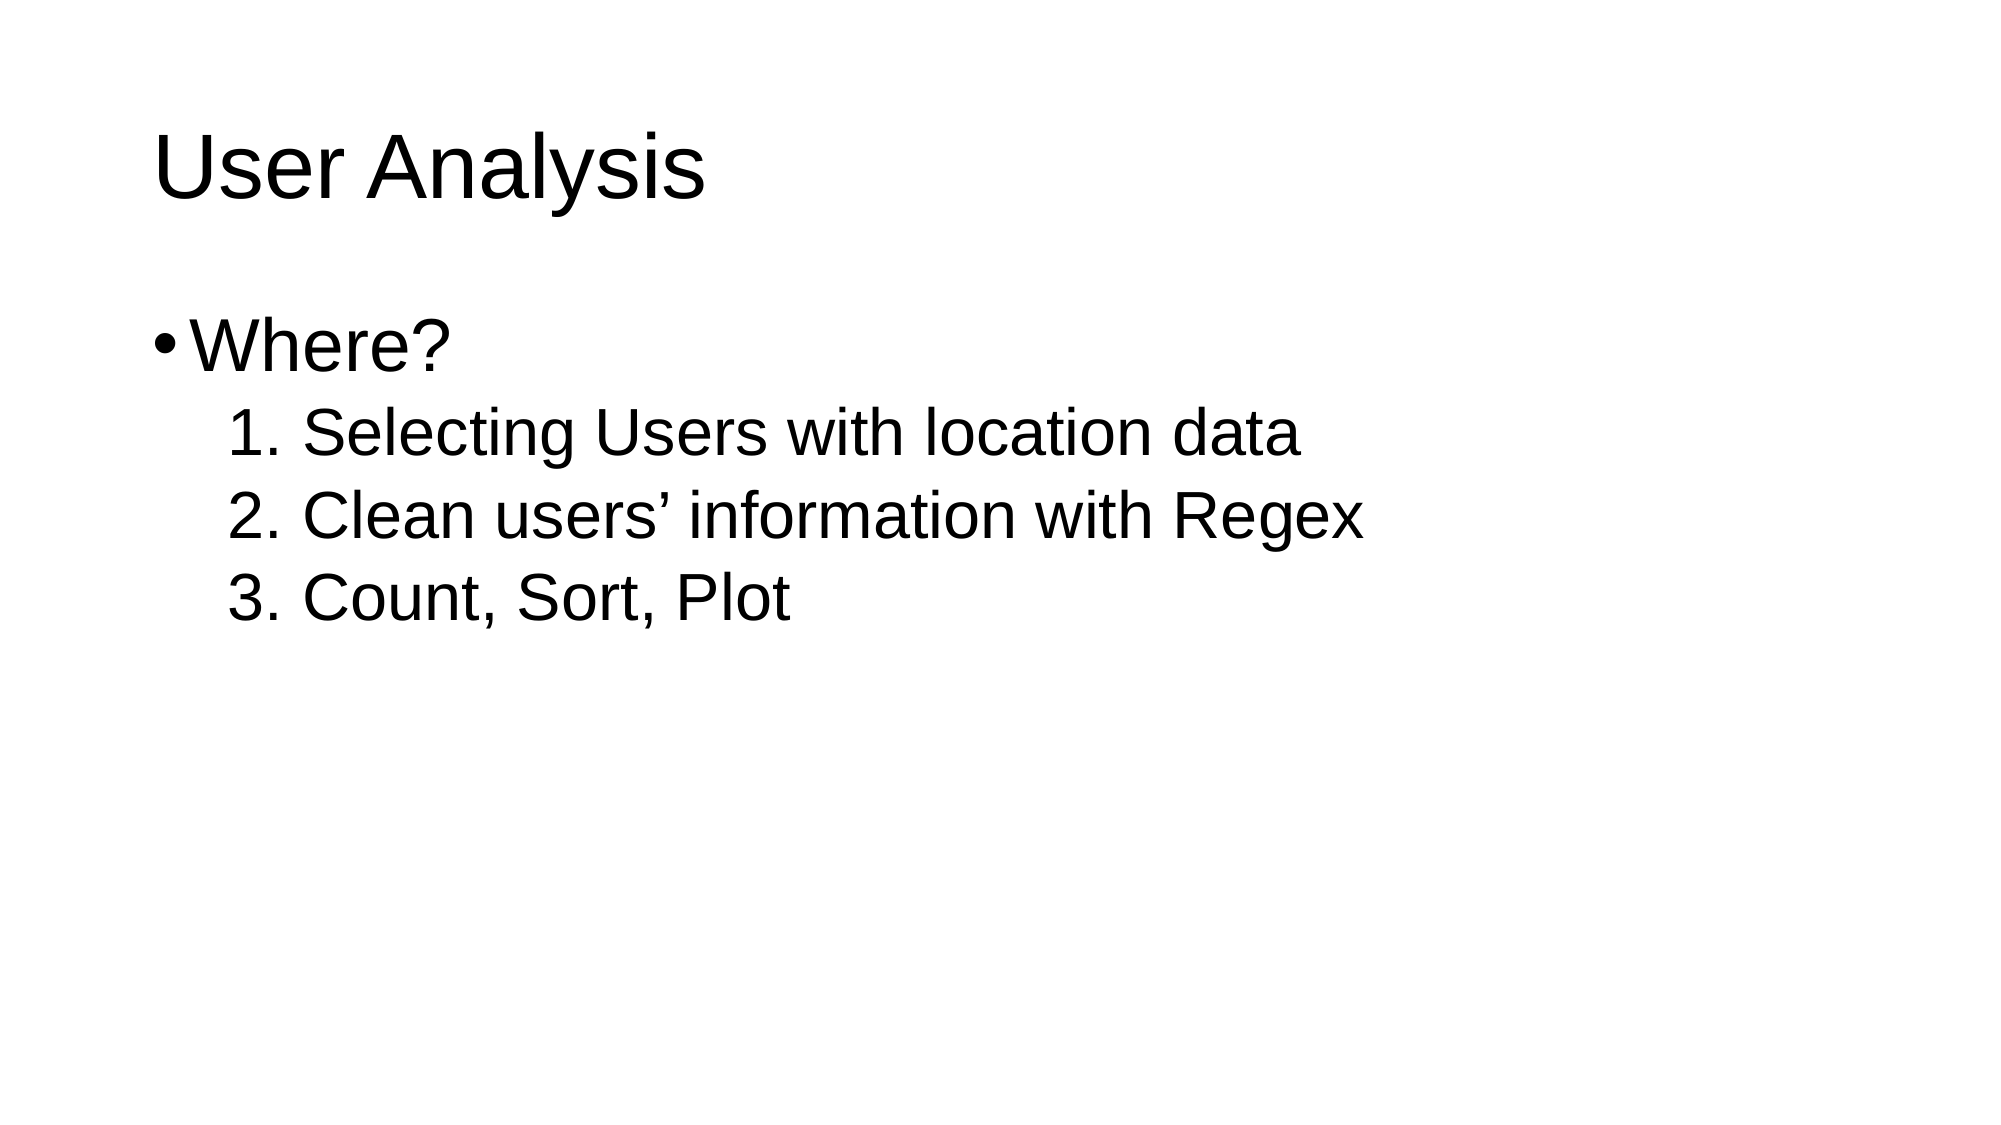

# User Analysis
Where?
Selecting Users with location data
Clean users’ information with Regex
Count, Sort, Plot